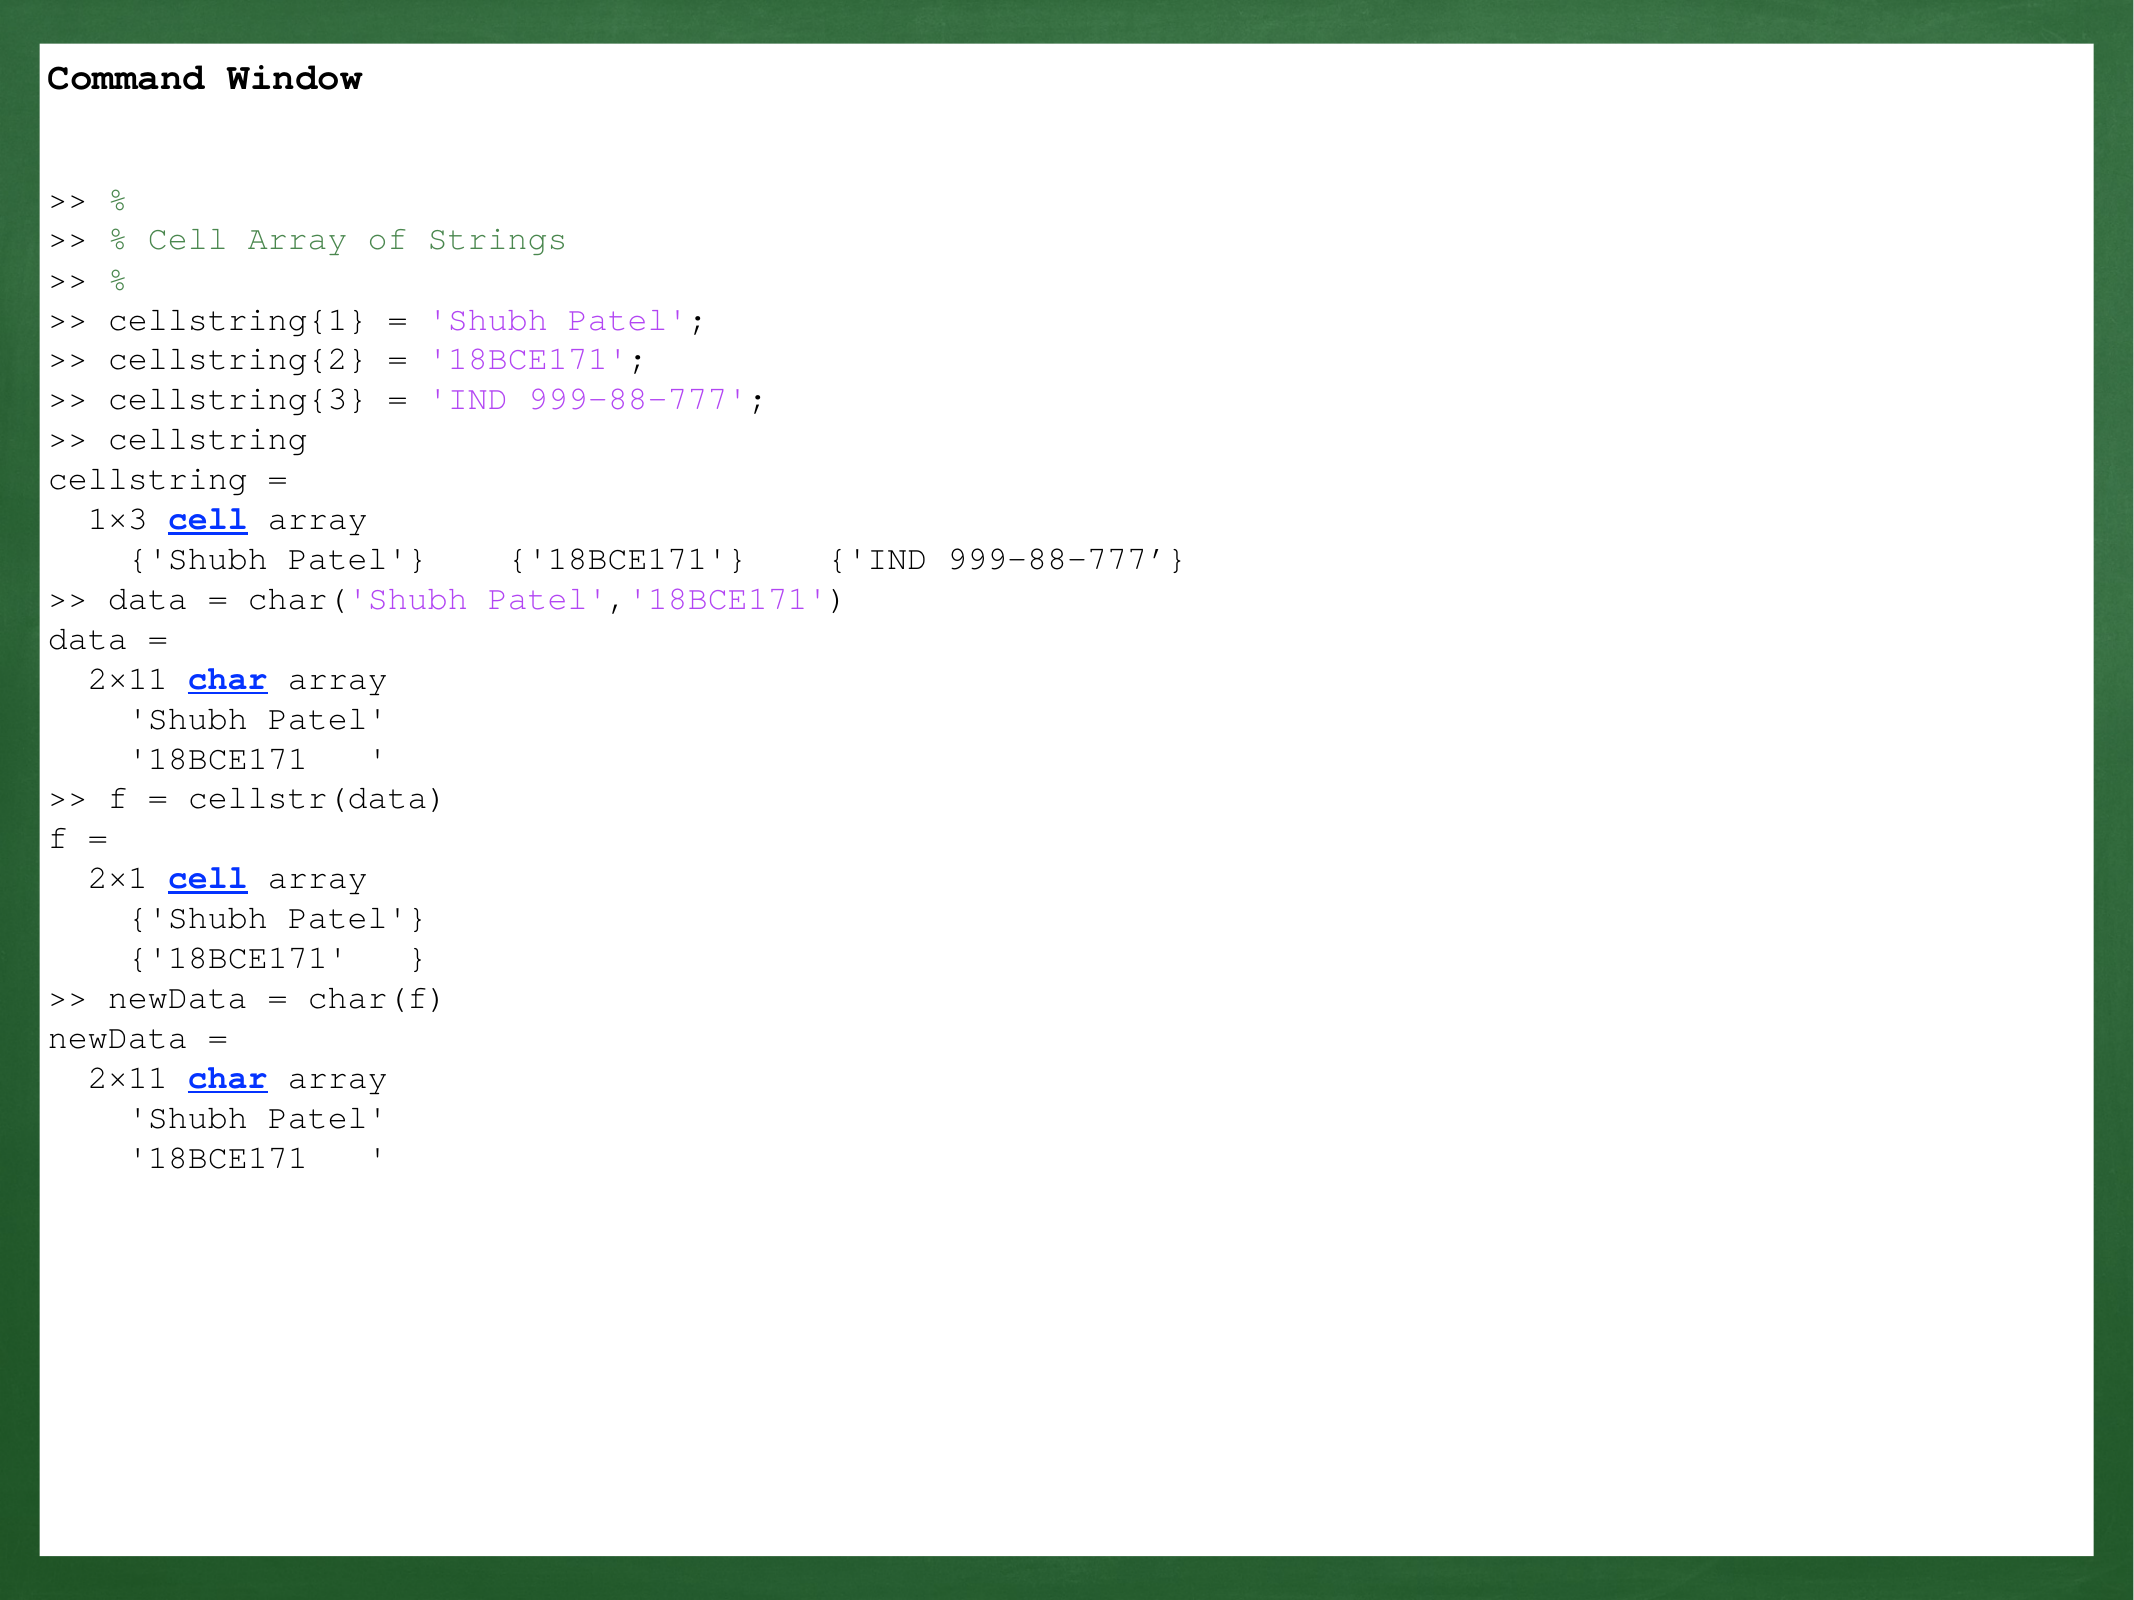

Command Window

>> %
>> % Cell Array of Strings
>> %
>> cellstring{1} = 'Shubh Patel';
>> cellstring{2} = '18BCE171';
>> cellstring{3} = 'IND 999-88-777';
>> cellstring
cellstring =
  1×3 cell array
    {'Shubh Patel'}    {'18BCE171'}    {'IND 999-88-777’}
>> data = char('Shubh Patel','18BCE171')
data =
  2×11 char array
    'Shubh Patel'
    '18BCE171   '
>> f = cellstr(data)
f =
  2×1 cell array
    {'Shubh Patel'}
    {'18BCE171'   }
>> newData = char(f)
newData =
  2×11 char array
    'Shubh Patel'
    '18BCE171   '